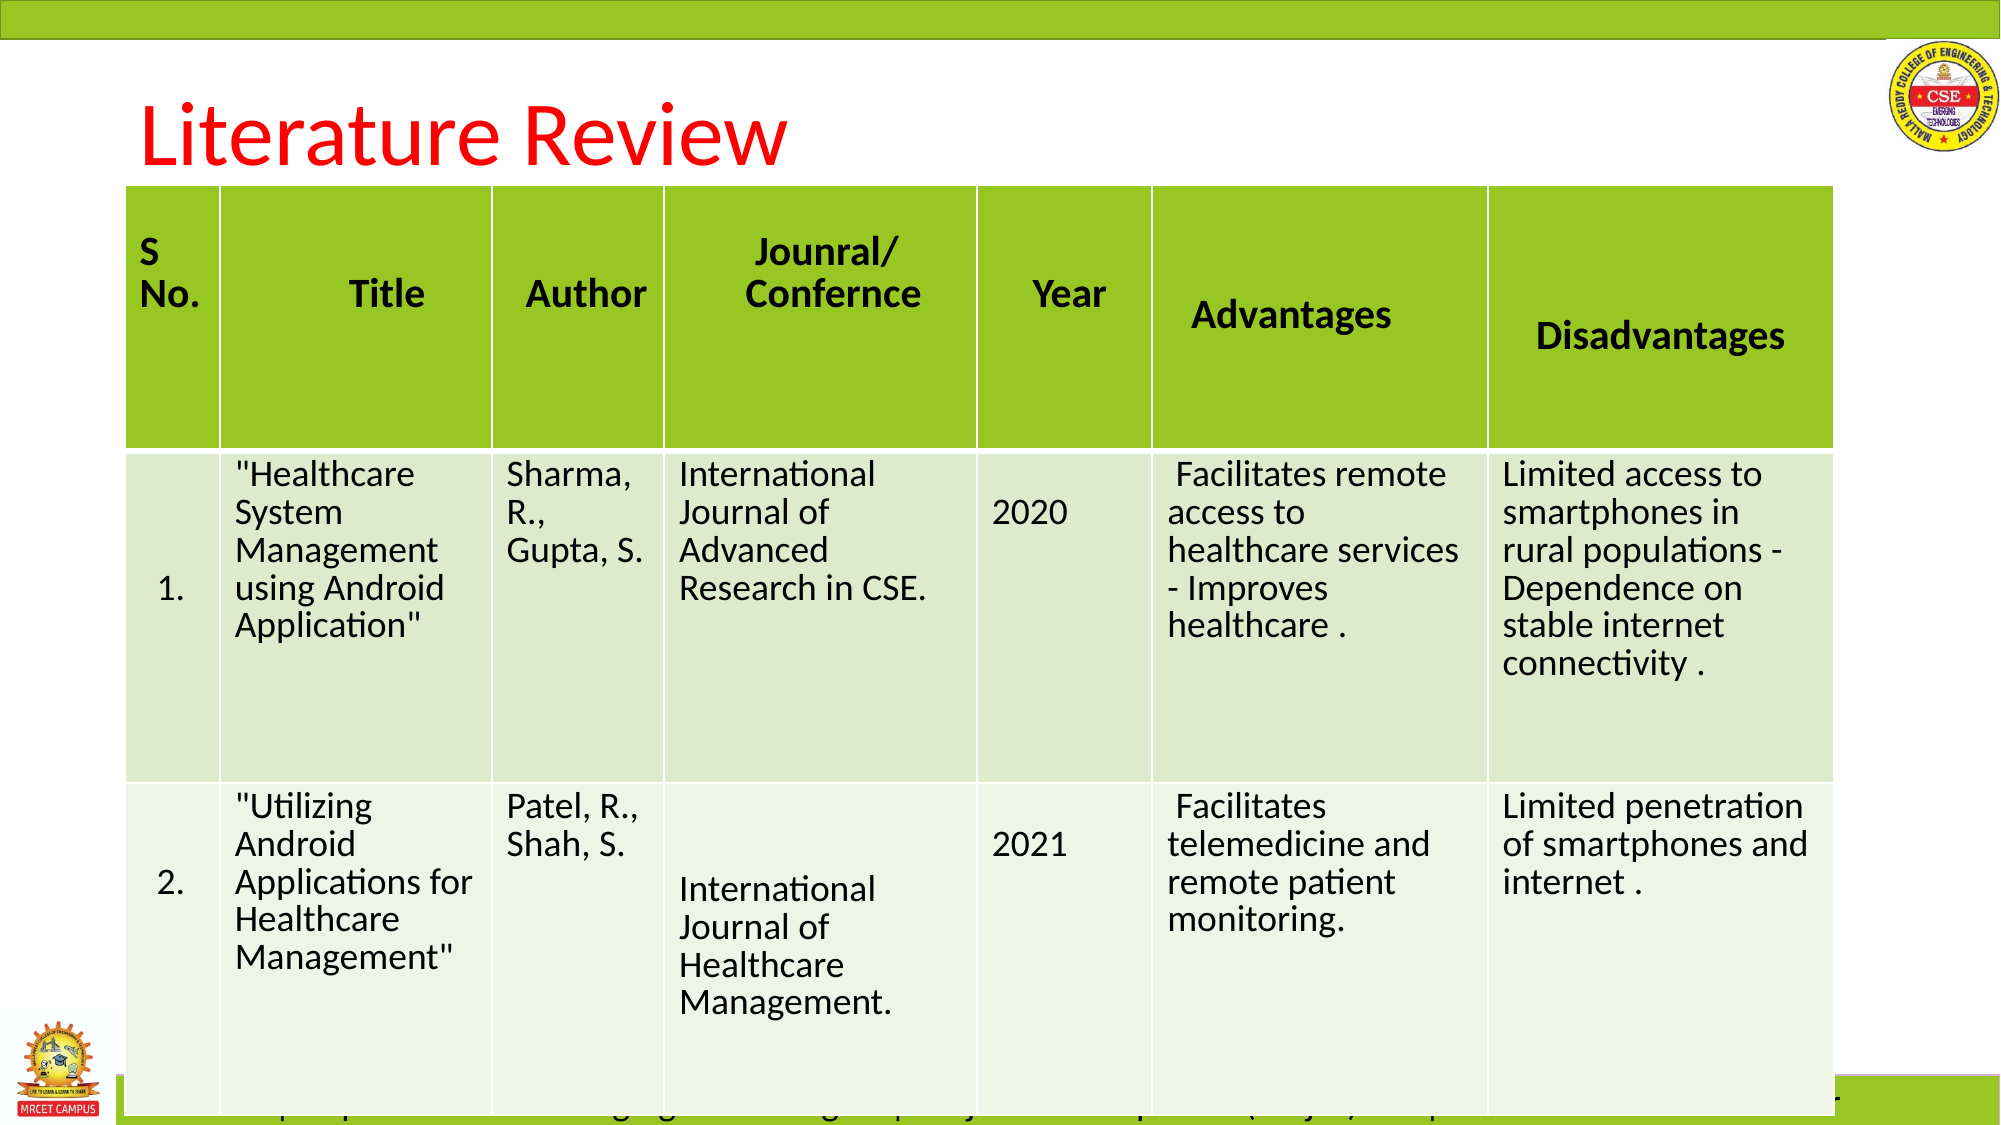

Literature Review
| S No. | Title | Author | Jounral/ Confernce | Year | Advantages | Disadvantages |
| --- | --- | --- | --- | --- | --- | --- |
| 1. | "Healthcare System Management using Android Application" | Sharma, R., Gupta, S. | International Journal of Advanced Research in CSE. | 2020 | Facilitates remote access to healthcare services - Improves healthcare . | Limited access to smartphones in rural populations - Dependence on stable internet connectivity . |
| 2. | "Utilizing Android Applications for Healthcare Management" | Patel, R., Shah, S. | International Journal of Healthcare Management. | 2021 | Facilitates telemedicine and remote patient monitoring. | Limited penetration of smartphones and internet . |